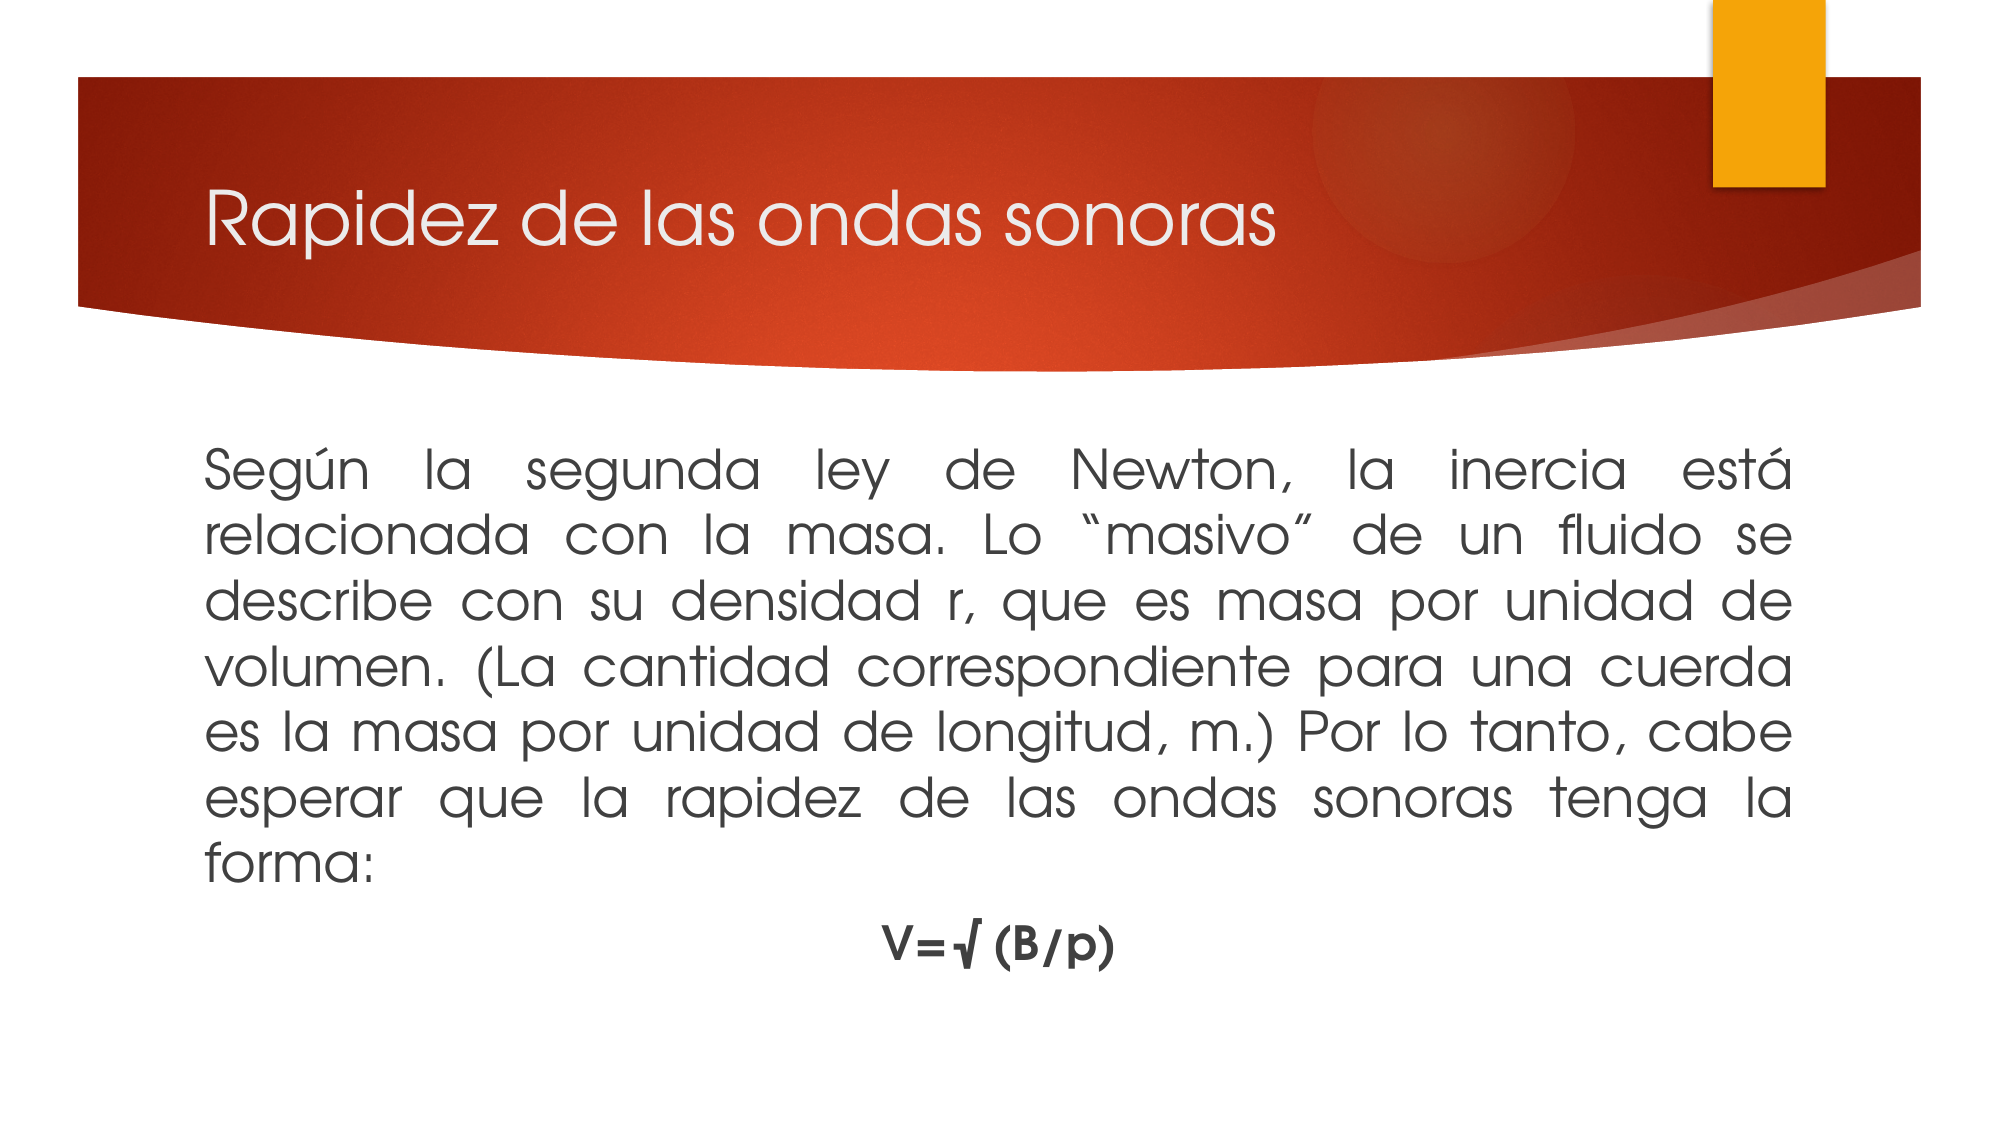

# Rapidez de las ondas sonoras
Según la segunda ley de Newton, la inercia está relacionada con la masa. Lo “masivo” de un fluido se describe con su densidad r, que es masa por unidad de volumen. (La cantidad correspondiente para una cuerda es la masa por unidad de longitud, m.) Por lo tanto, cabe esperar que la rapidez de las ondas sonoras tenga la forma:
V=√ (B/p)